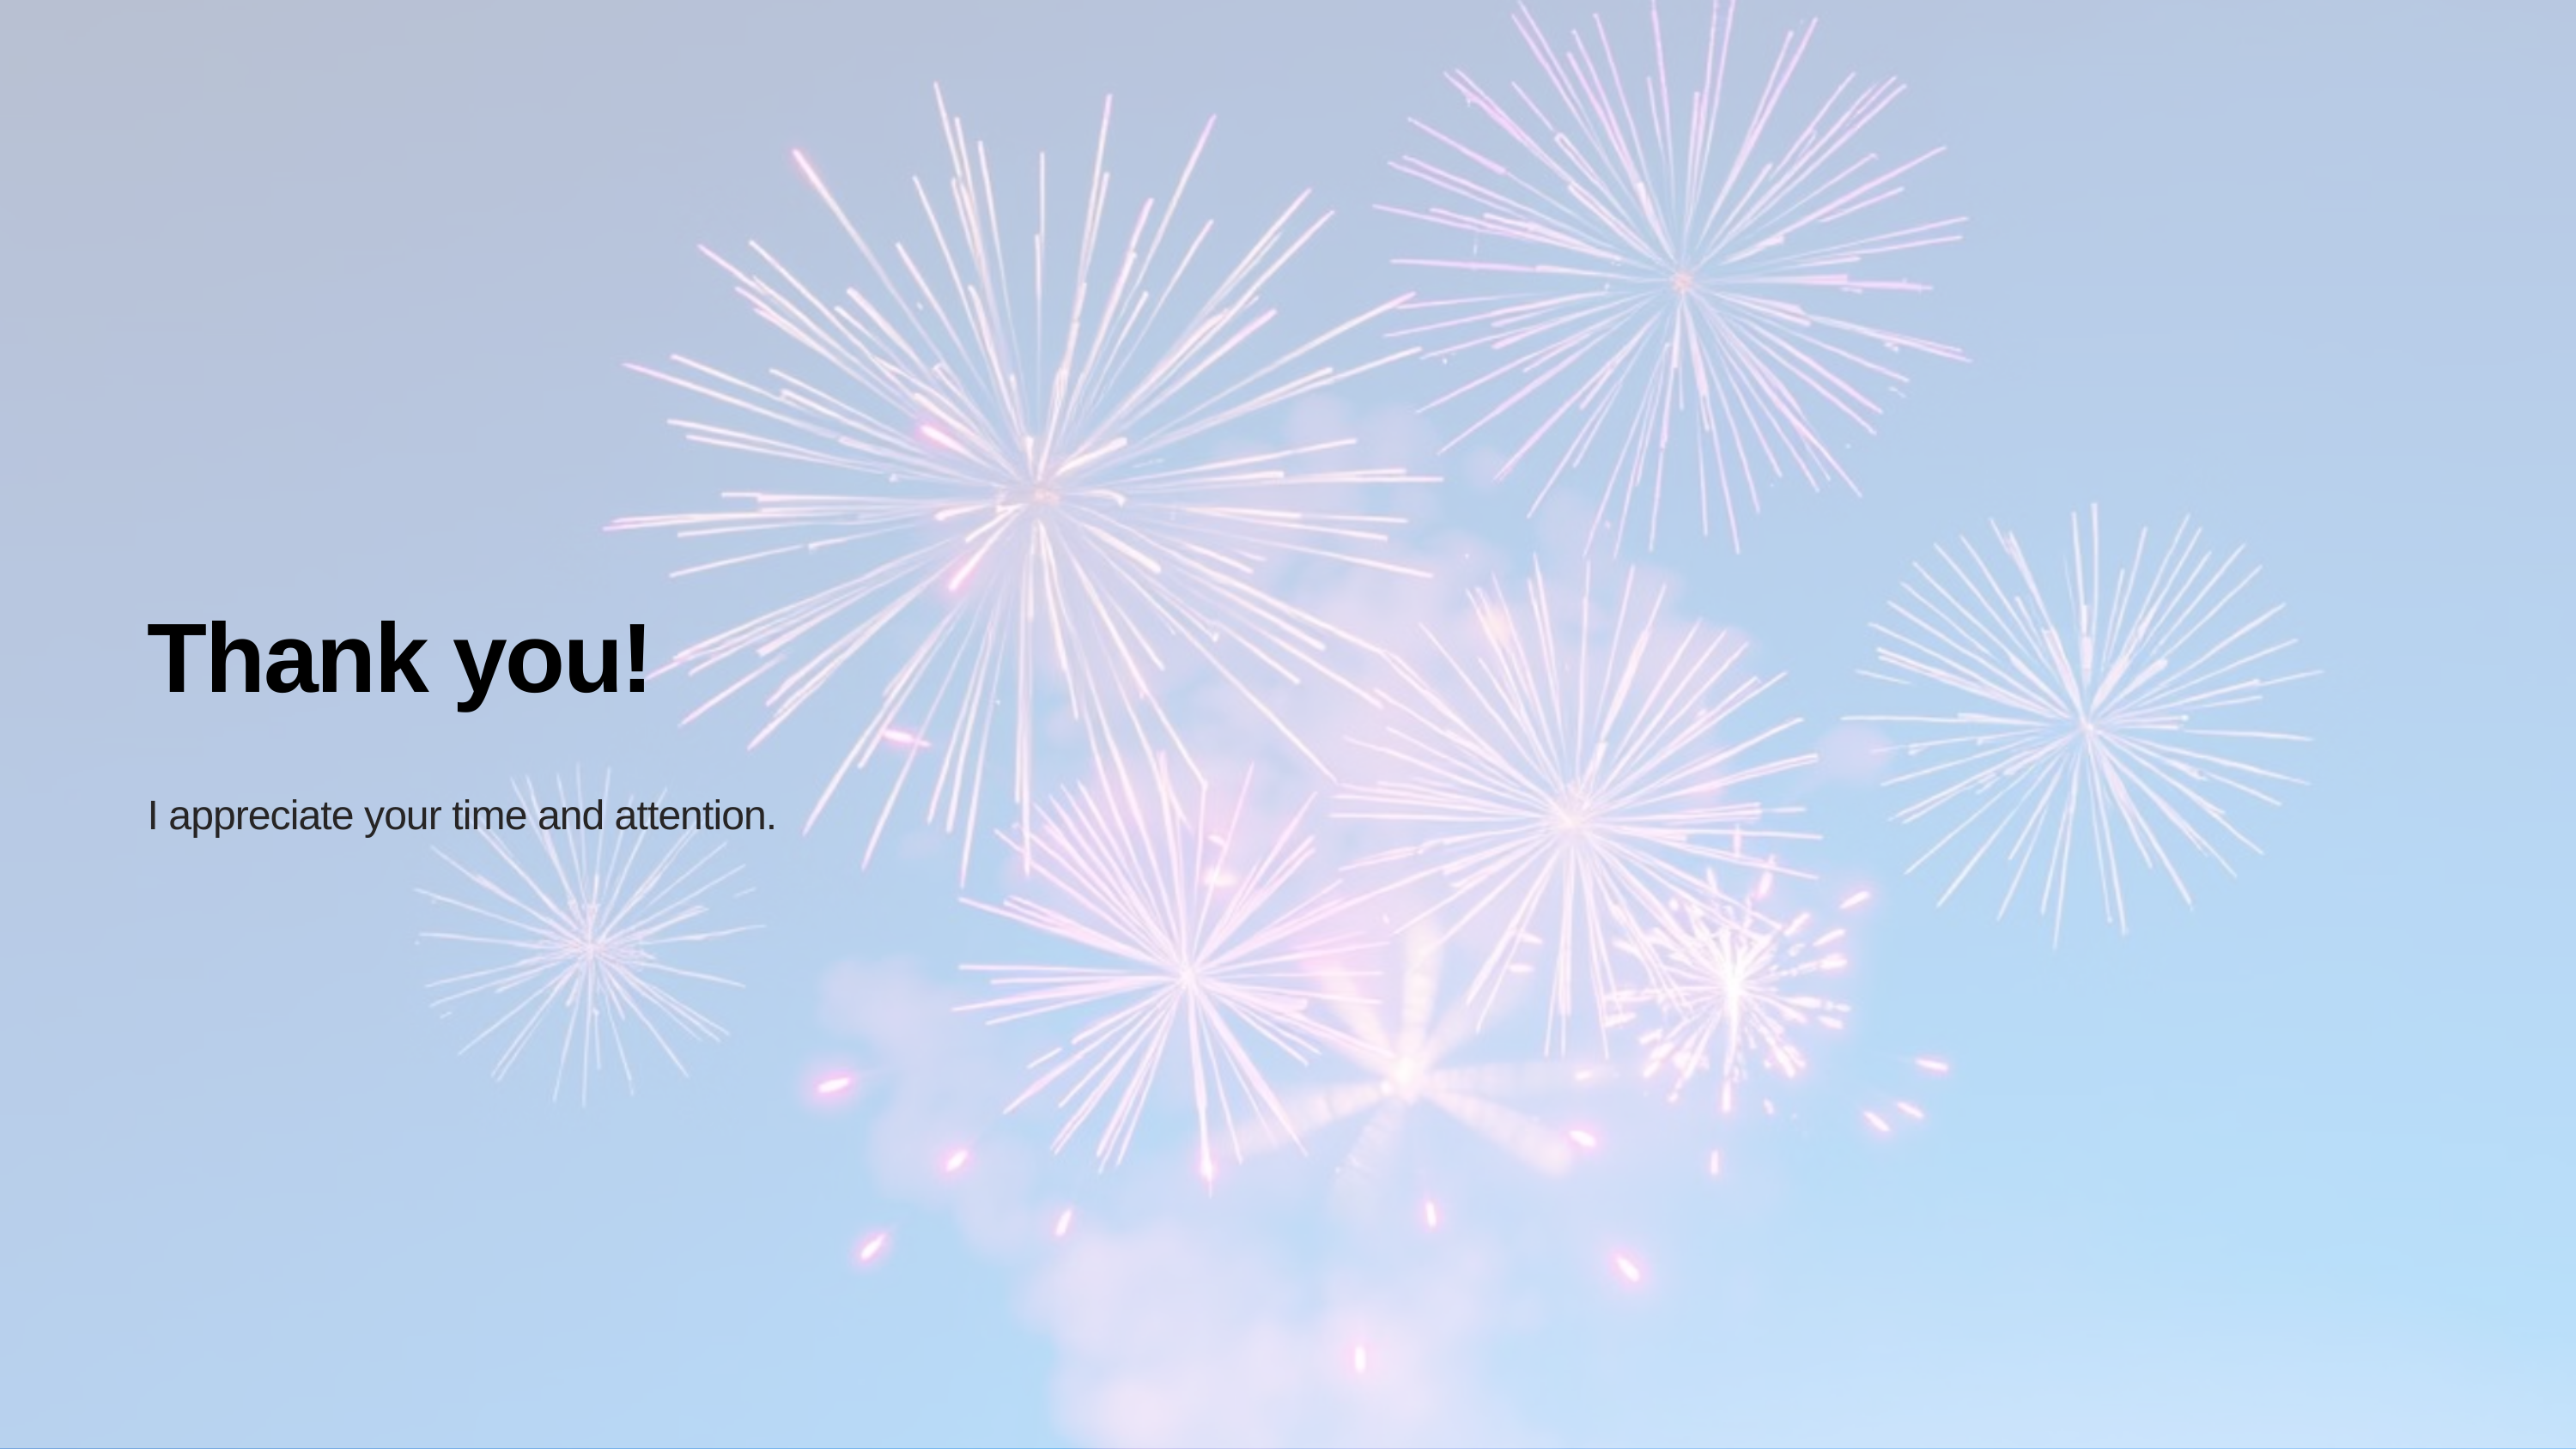

Thank you!
I appreciate your time and attention.